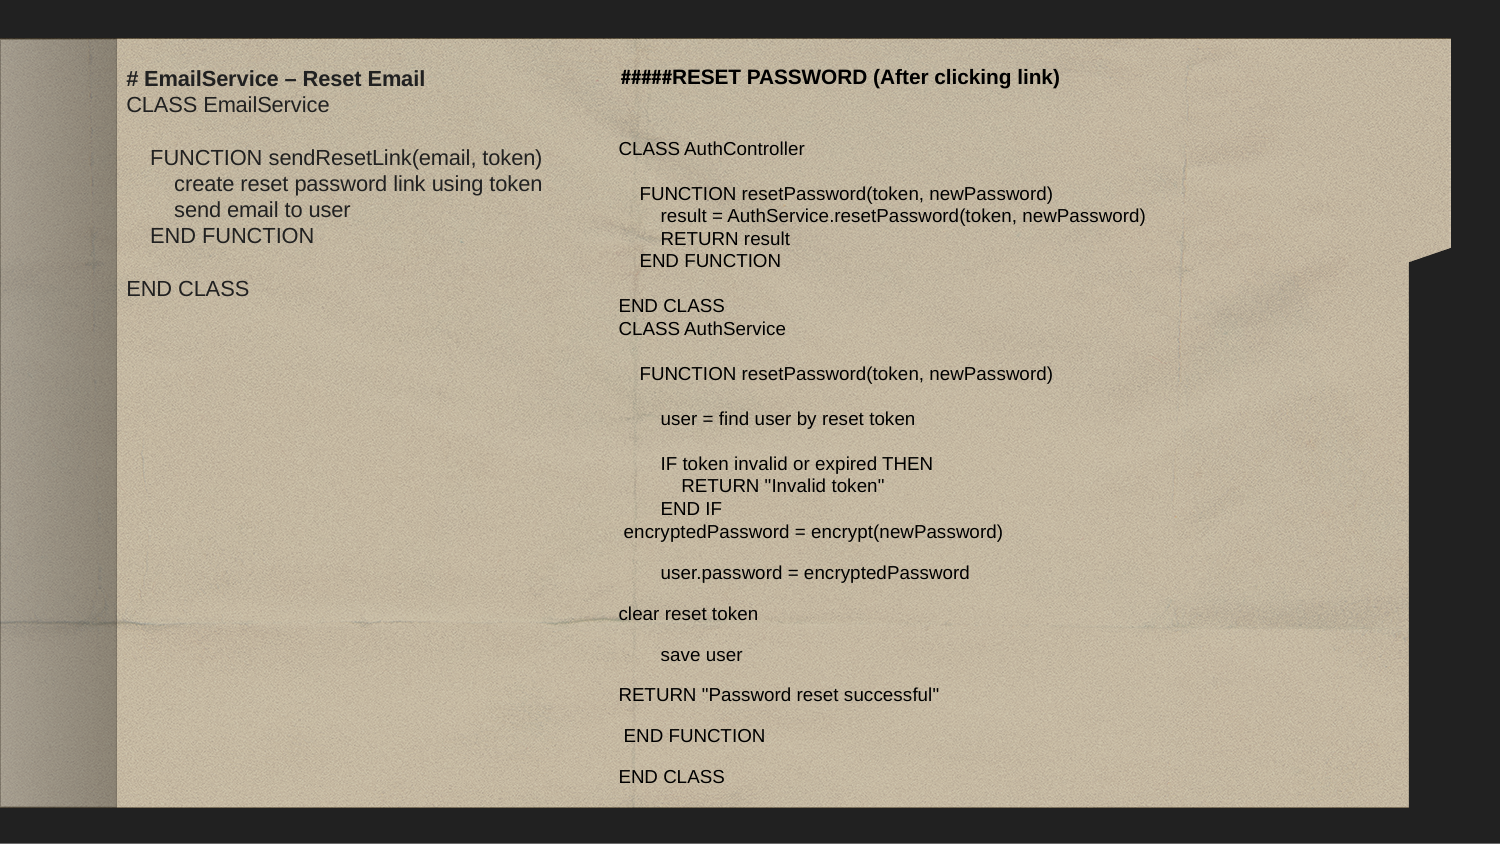

# # EmailService – Reset Email CLASS EmailService   FUNCTION sendResetLink(email, token) create reset password link using token send email to user END FUNCTION   END CLASS
            #####RESET PASSWORD (After clicking link)
CLASS AuthController

    FUNCTION resetPassword(token, newPassword)
        result = AuthService.resetPassword(token, newPassword)
        RETURN result
    END FUNCTION

END CLASS
CLASS AuthService

    FUNCTION resetPassword(token, newPassword)

        user = find user by reset token

        IF token invalid or expired THEN
            RETURN "Invalid token"
        END IF
 encryptedPassword = encrypt(newPassword)
        user.password = encryptedPassword
clear reset token
        save user
RETURN "Password reset successful"
 END FUNCTION
END CLASS